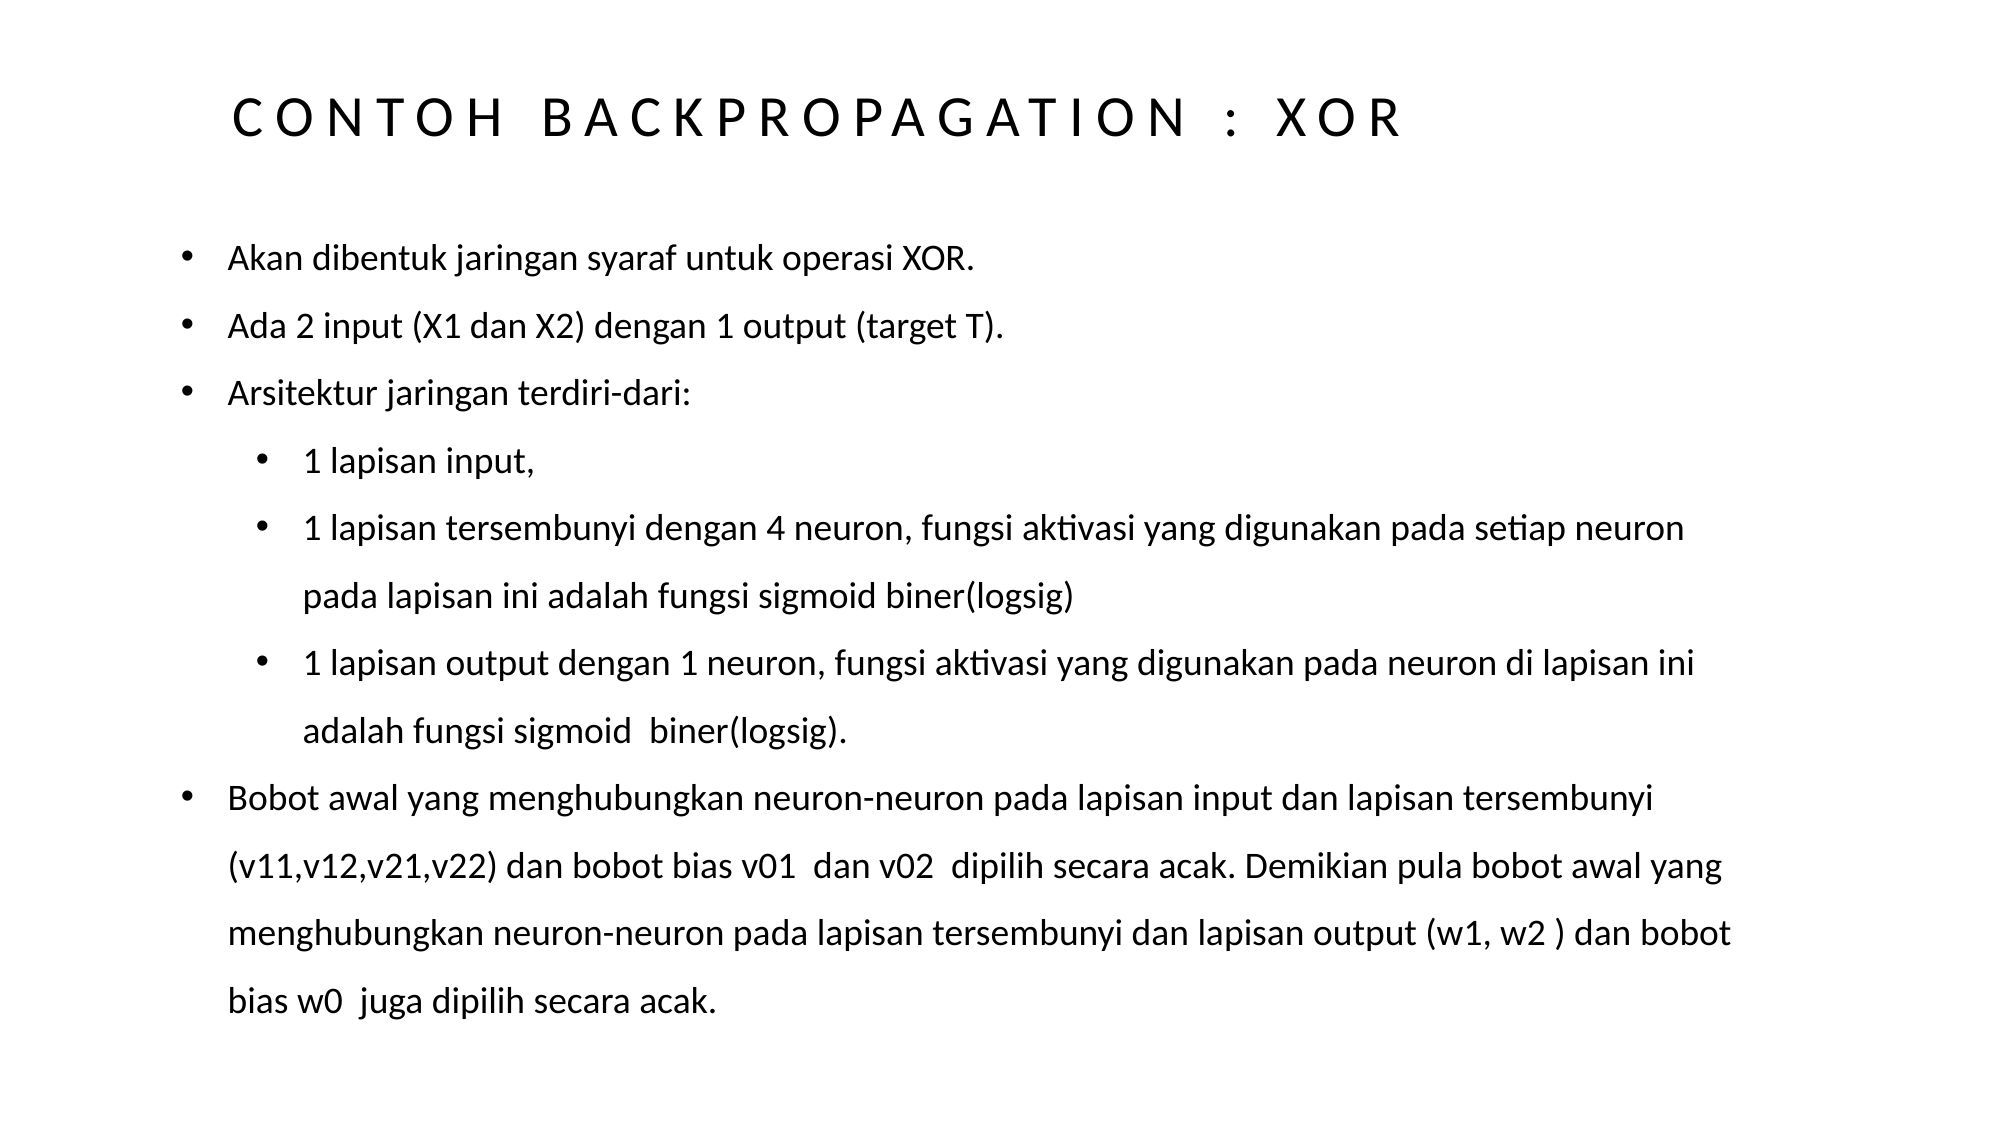

Contoh Backpropagation : XOR

Akan dibentuk jaringan syaraf untuk operasi XOR.
Ada 2 input (X1 dan X2) dengan 1 output (target T).
Arsitektur jaringan terdiri-dari:
1 lapisan input,
1 lapisan tersembunyi dengan 4 neuron, fungsi aktivasi yang digunakan pada setiap neuron pada lapisan ini adalah fungsi sigmoid biner(logsig)
1 lapisan output dengan 1 neuron, fungsi aktivasi yang digunakan pada neuron di lapisan ini adalah fungsi sigmoid  biner(logsig).
Bobot awal yang menghubungkan neuron-neuron pada lapisan input dan lapisan tersembunyi (v11,v12,v21,v22) dan bobot bias v01  dan v02  dipilih secara acak. Demikian pula bobot awal yang menghubungkan neuron-neuron pada lapisan tersembunyi dan lapisan output (w1, w2 ) dan bobot bias w0  juga dipilih secara acak.